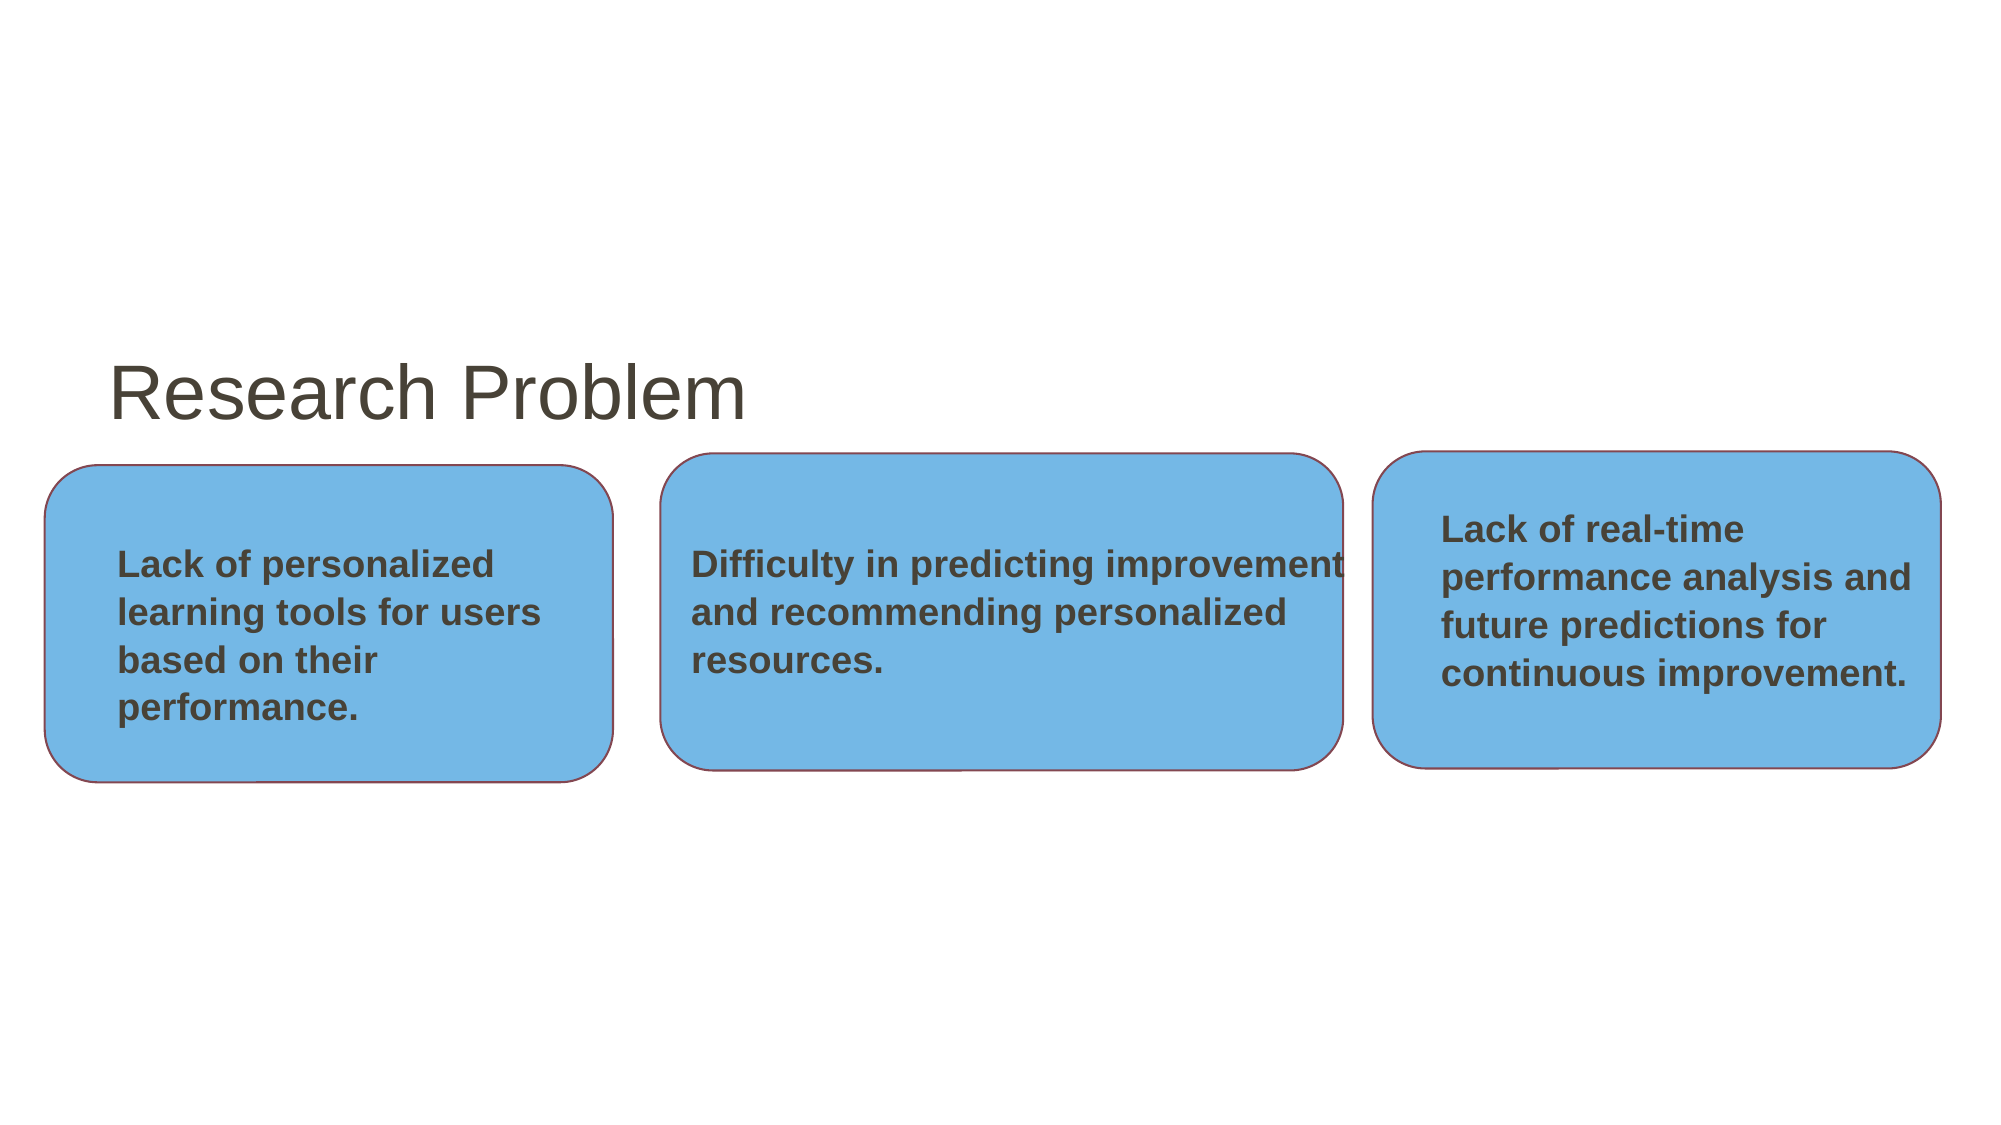

Research Problem

Lack of real-time performance analysis and future predictions for continuous improvement.
Lack of personalized learning tools for users based on their performance.
Difficulty in predicting improvement and recommending personalized resources.